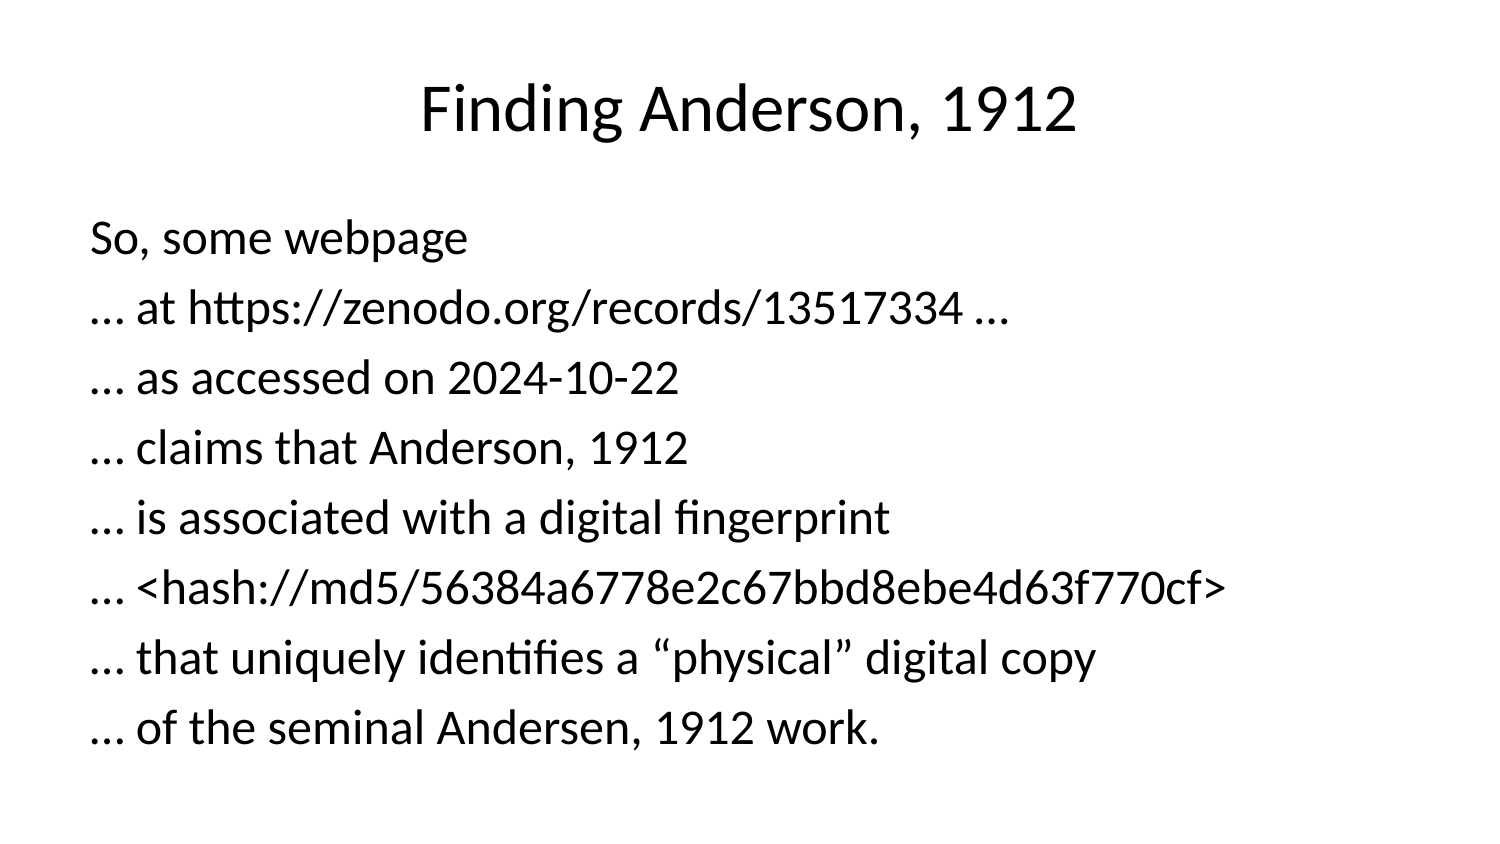

# Finding Anderson, 1912
So, some webpage
… at https://zenodo.org/records/13517334 …
… as accessed on 2024-10-22
… claims that Anderson, 1912
… is associated with a digital fingerprint
… <hash://md5/56384a6778e2c67bbd8ebe4d63f770cf>
… that uniquely identifies a “physical” digital copy
… of the seminal Andersen, 1912 work.